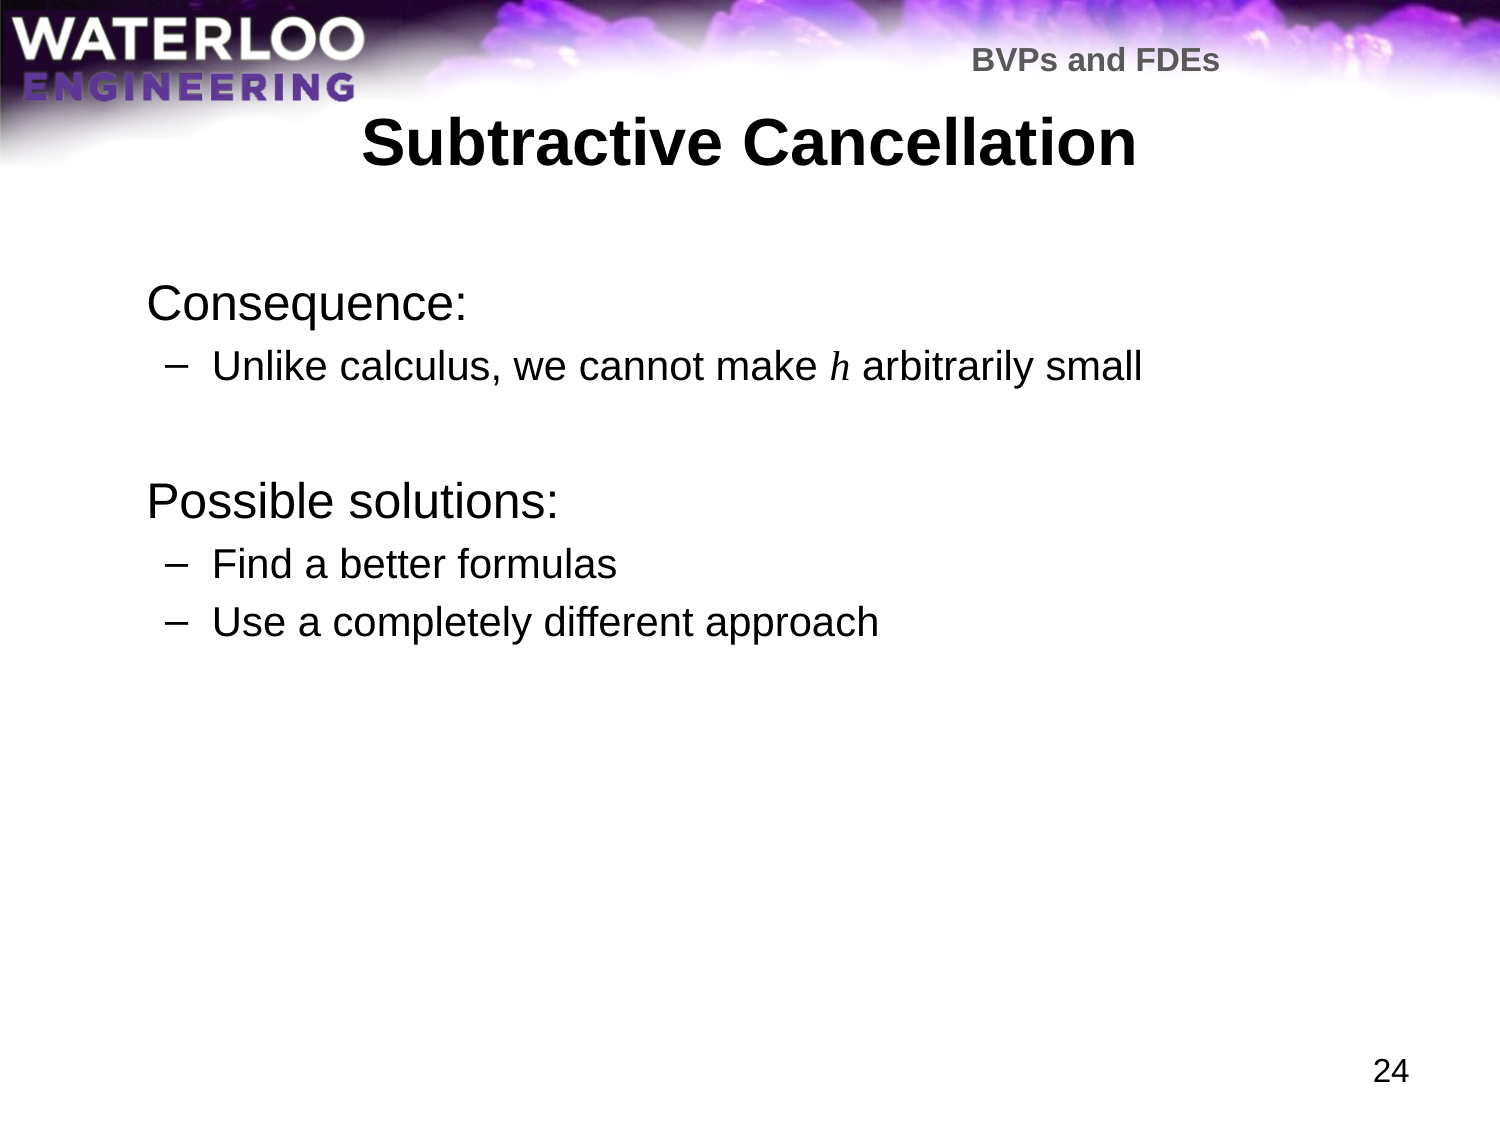

BVPs and FDEs
# Subtractive Cancellation
	Consequence:
Unlike calculus, we cannot make h arbitrarily small

	Possible solutions:
Find a better formulas
Use a completely different approach

24